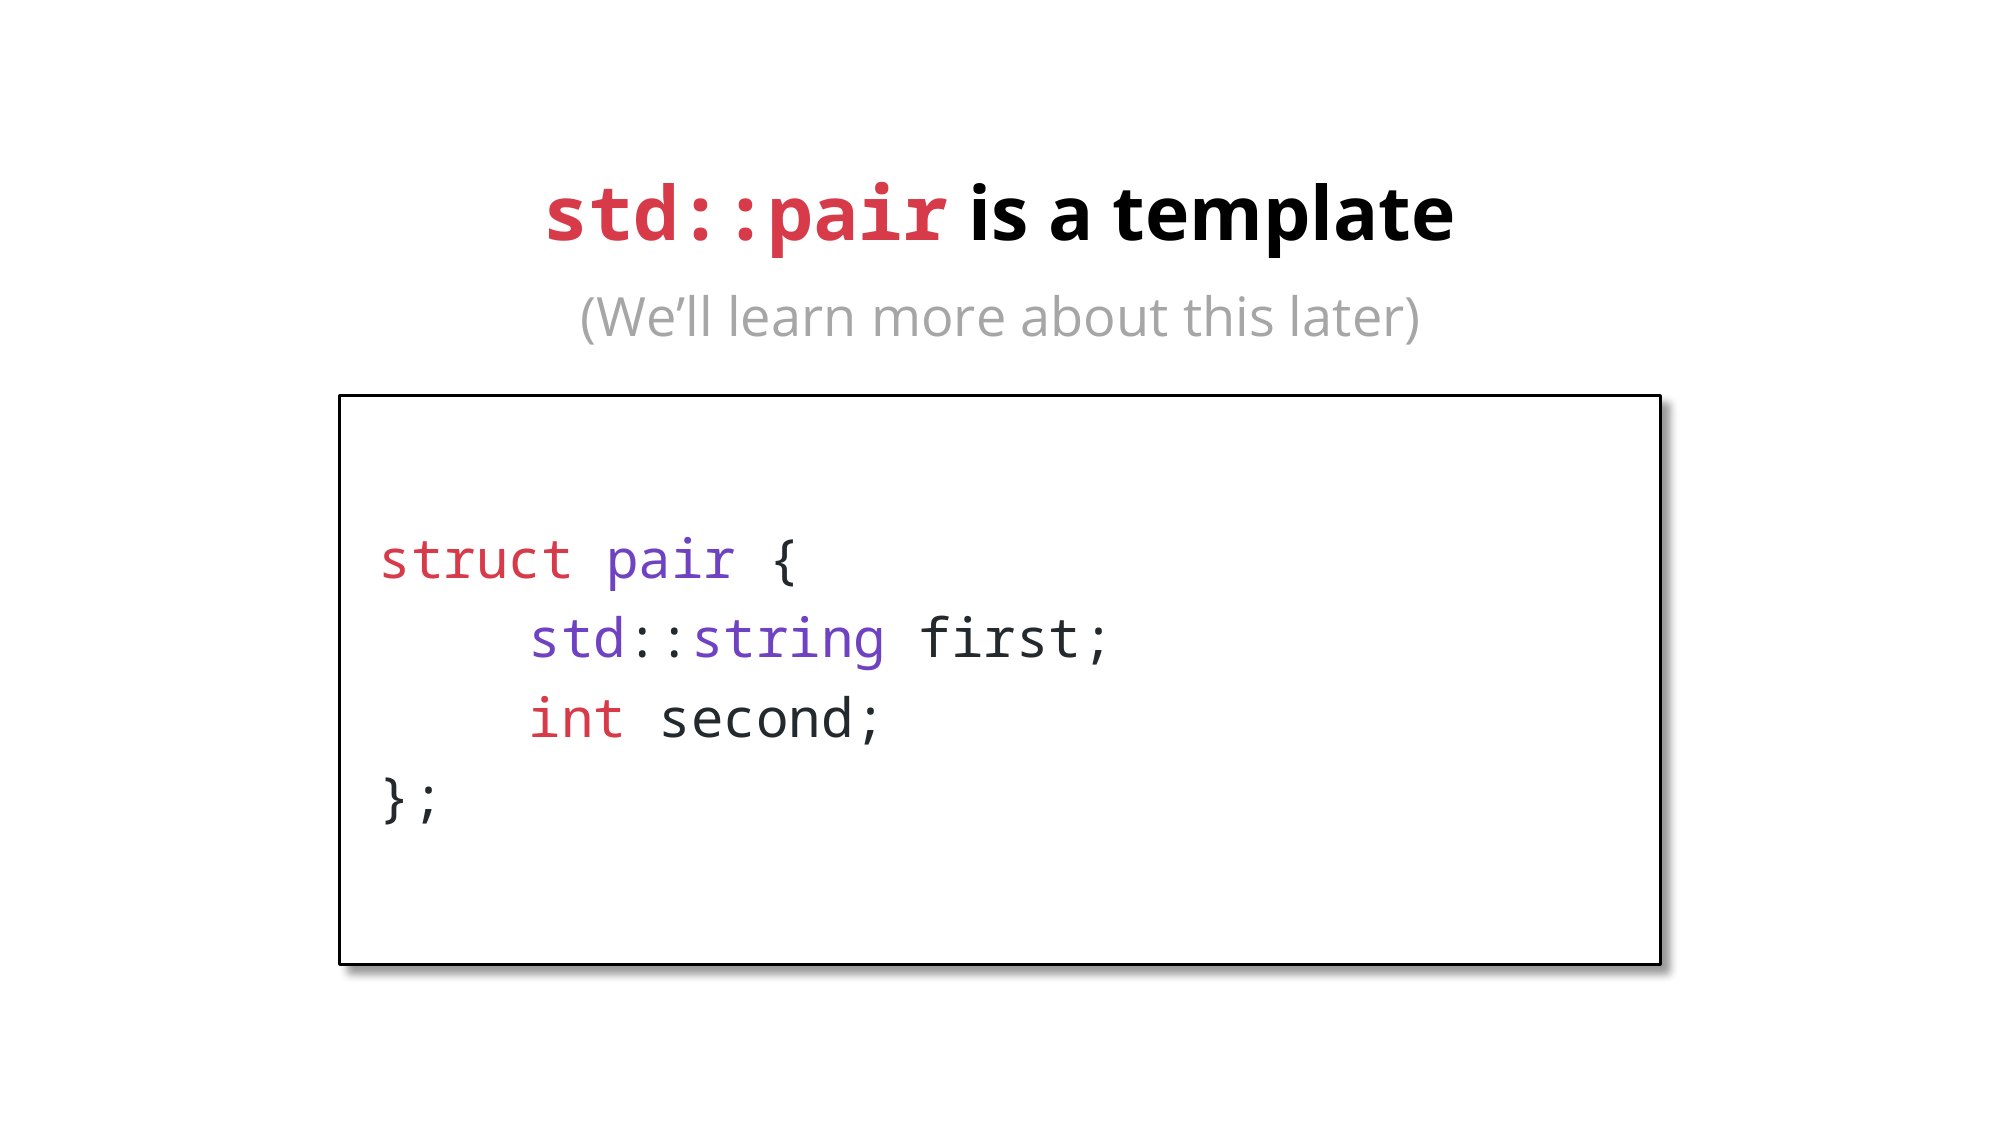

# std::pair is a template
(We’ll learn more about this later)
struct pair {
	std::string first;
	int second;
};